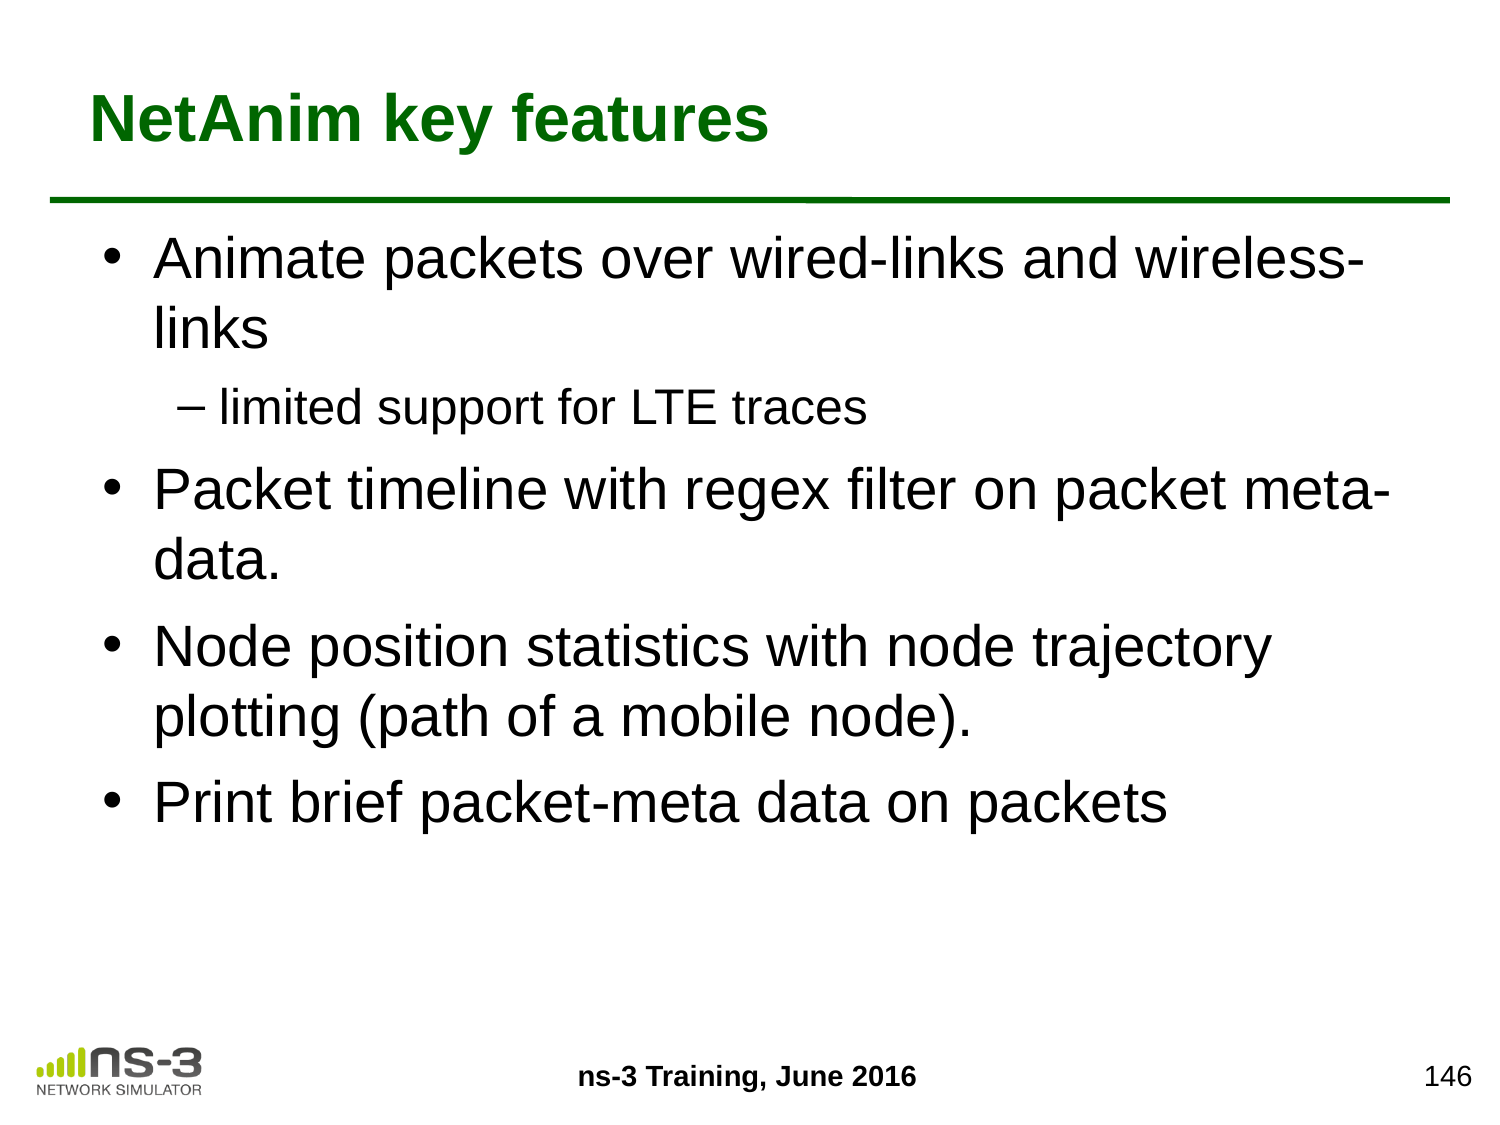

# NetAnim key features
Animate packets over wired-links and wireless-links
limited support for LTE traces
Packet timeline with regex filter on packet meta-data.
Node position statistics with node trajectory plotting (path of a mobile node).
Print brief packet-meta data on packets

146
ns-3 Training, June 2016